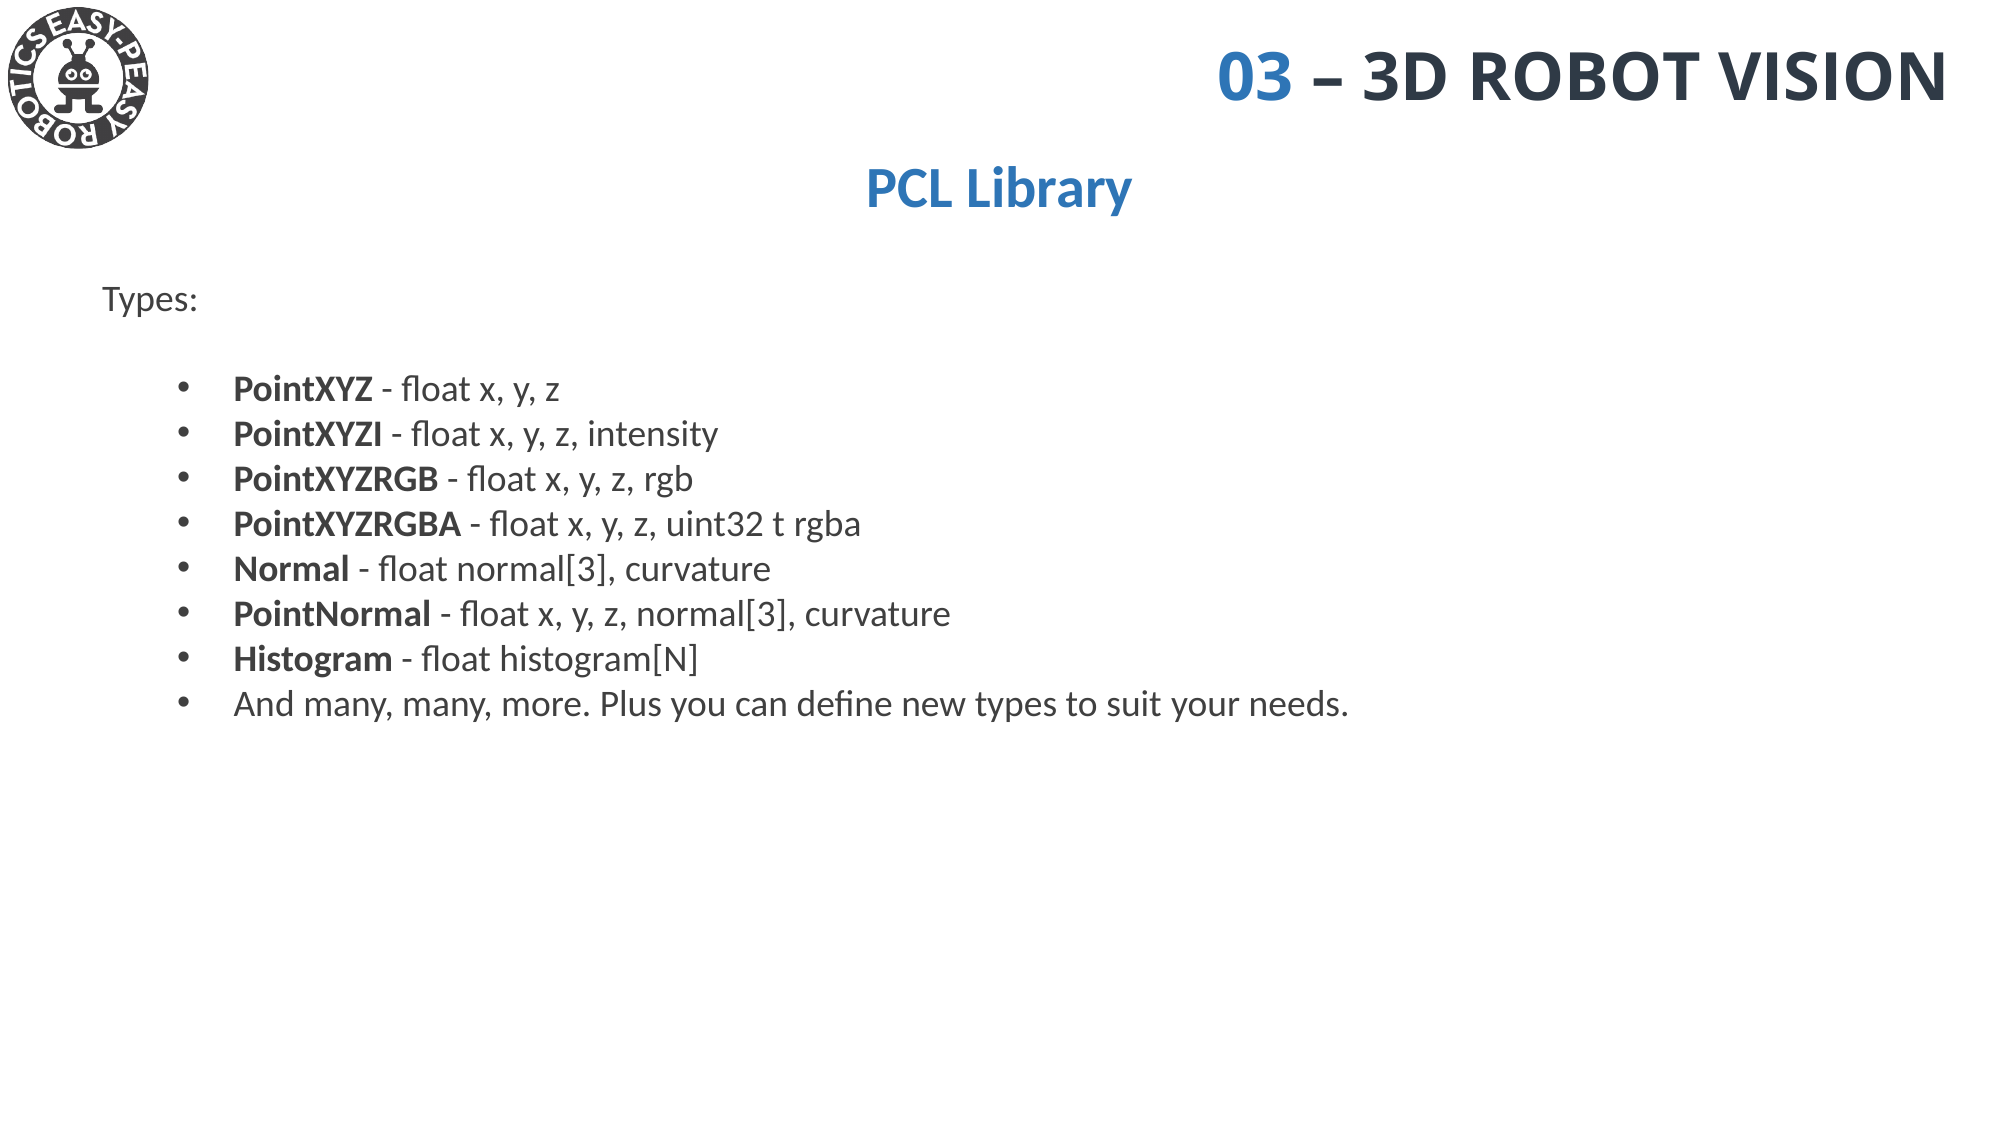

03 – 3D Robot Vision
PCL Library

Types:

PointXYZ - float x, y, z
PointXYZI - float x, y, z, intensity
PointXYZRGB - float x, y, z, rgb
PointXYZRGBA - float x, y, z, uint32 t rgba
Normal - float normal[3], curvature
PointNormal - float x, y, z, normal[3], curvature
Histogram - float histogram[N]
And many, many, more. Plus you can define new types to suit your needs.